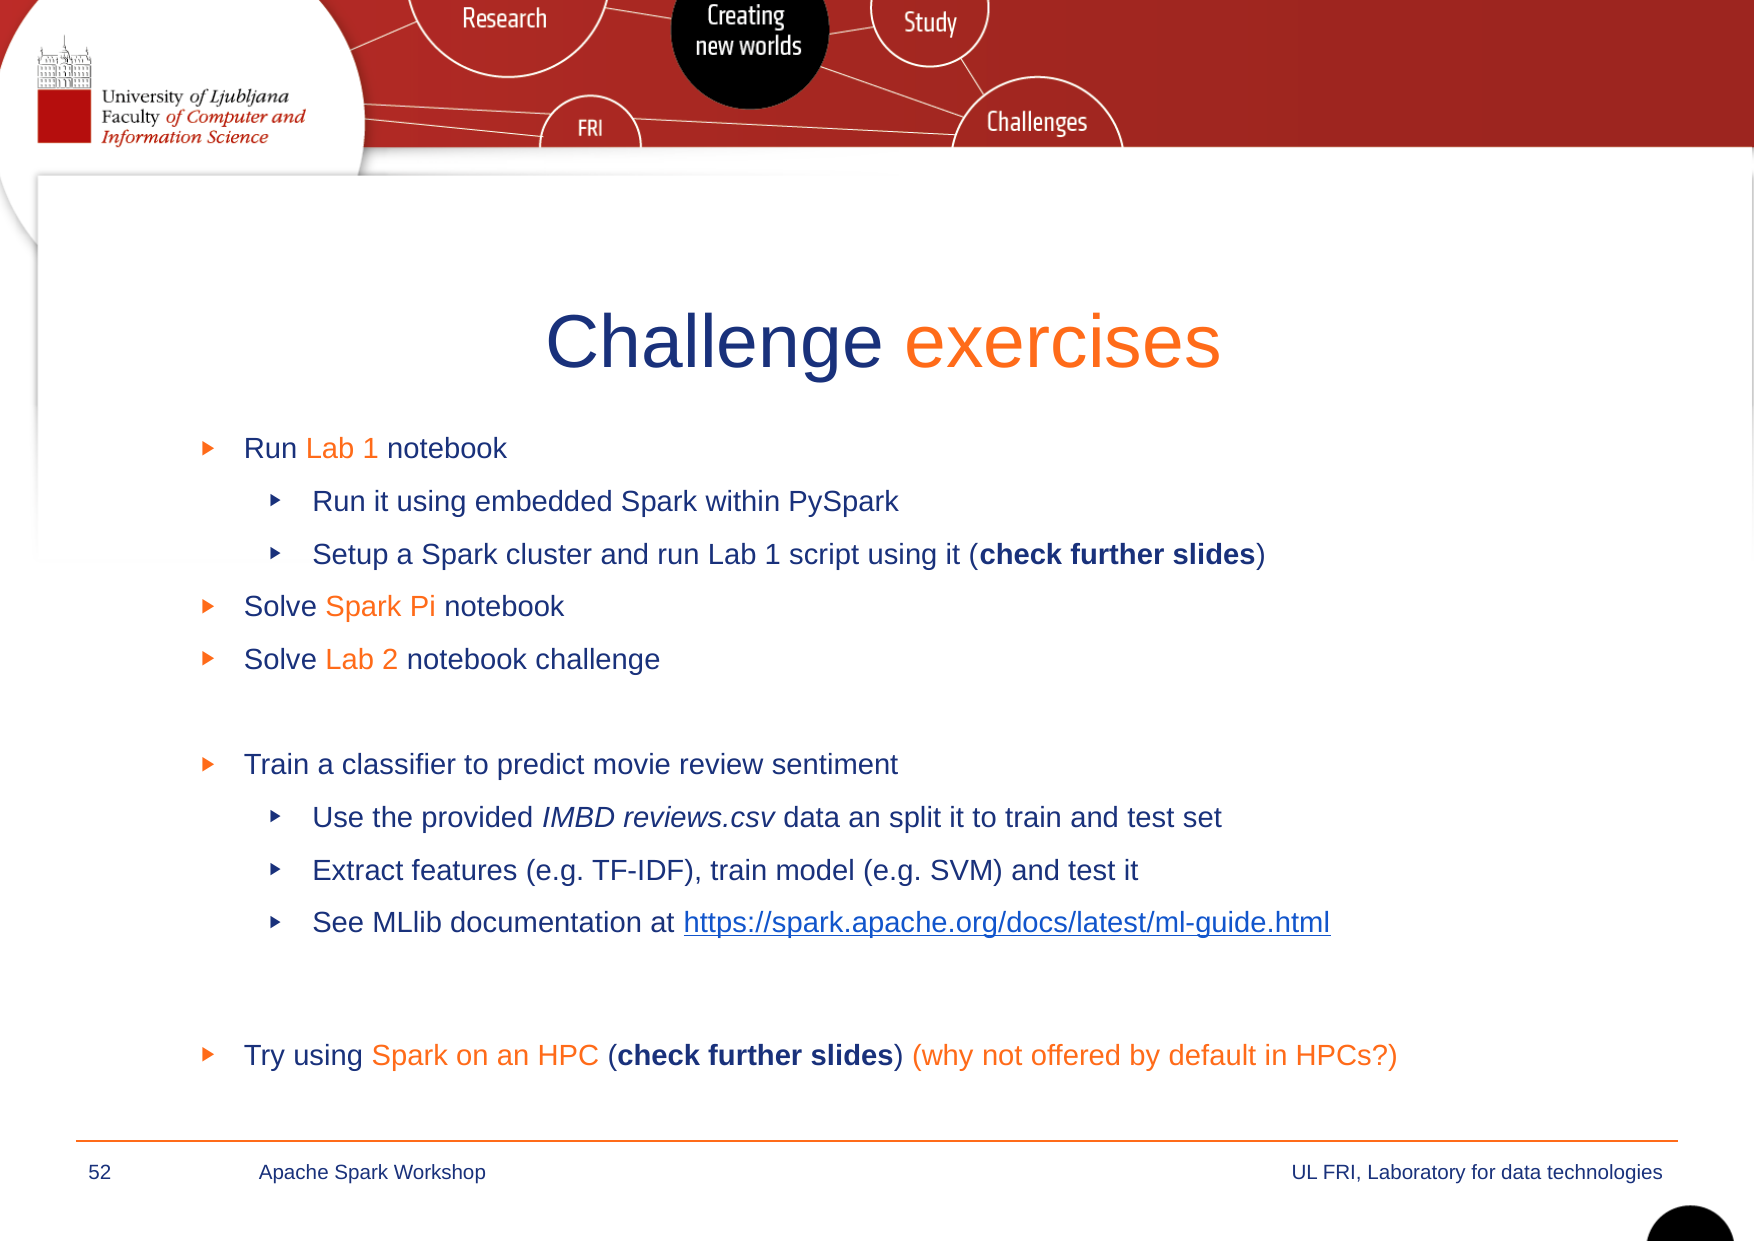

# Challenge exercises
Run Lab 1 notebook
Run it using embedded Spark within PySpark
Setup a Spark cluster and run Lab 1 script using it (check further slides)
Solve Spark Pi notebook
Solve Lab 2 notebook challenge

Train a classifier to predict movie review sentiment
Use the provided IMBD reviews.csv data an split it to train and test set
Extract features (e.g. TF-IDF), train model (e.g. SVM) and test it
See MLlib documentation at https://spark.apache.org/docs/latest/ml-guide.html

Try using Spark on an HPC (check further slides) (why not offered by default in HPCs?)